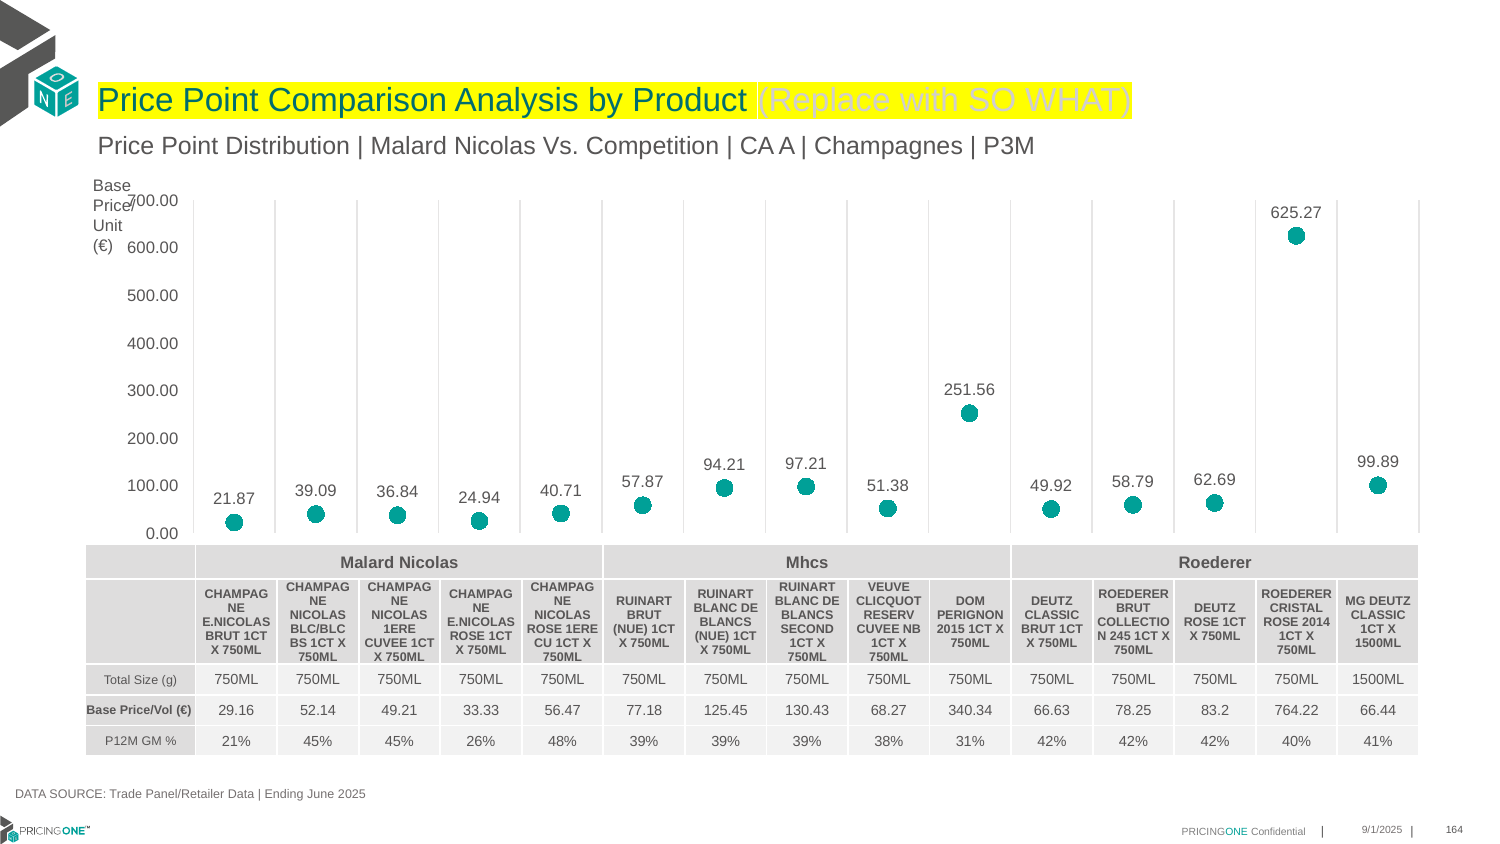

# Price Point Comparison Analysis by Product (Replace with SO WHAT)
Price Point Distribution | Malard Nicolas Vs. Competition | CA A | Champagnes | P3M
Base Price/Unit (€)

### Chart

| Category | Base Price/Unit |
|---|---|
| CHAMPAGNE E.NICOLAS BRUT 1CT X 750ML | 21.87 |
| CHAMPAGNE NICOLAS BLC/BLC BS 1CT X 750ML | 39.09 |
| CHAMPAGNE NICOLAS 1ERE CUVEE 1CT X 750ML | 36.84 |
| CHAMPAGNE E.NICOLAS ROSE 1CT X 750ML | 24.94 |
| CHAMPAGNE NICOLAS ROSE 1ERE CU 1CT X 750ML | 40.71 |
| RUINART BRUT (NUE) 1CT X 750ML | 57.87 |
| RUINART BLANC DE BLANCS (NUE) 1CT X 750ML | 94.21 |
| RUINART BLANC DE BLANCS SECOND 1CT X 750ML | 97.21 |
| VEUVE CLICQUOT RESERV CUVEE NB 1CT X 750ML | 51.38 |
| DOM PERIGNON 2015 1CT X 750ML | 251.56 |
| DEUTZ CLASSIC BRUT 1CT X 750ML | 49.92 |
| ROEDERER BRUT COLLECTION 245 1CT X 750ML | 58.79 |
| DEUTZ ROSE 1CT X 750ML | 62.69 |
| ROEDERER CRISTAL ROSE 2014 1CT X 750ML | 625.27 |
| MG DEUTZ CLASSIC 1CT X 1500ML | 99.89 |
|  | Malard Nicolas | Malard Nicolas | Malard Nicolas | Malard Nicolas | Malard Nicolas | Mhcs | Mhcs | Mhcs | Mhcs | Mhcs | Roederer | Roederer | Roederer | Roederer | Roederer |
| --- | --- | --- | --- | --- | --- | --- | --- | --- | --- | --- | --- | --- | --- | --- | --- |
|  | CHAMPAGNE E.NICOLAS BRUT 1CT X 750ML | CHAMPAGNE NICOLAS BLC/BLC BS 1CT X 750ML | CHAMPAGNE NICOLAS 1ERE CUVEE 1CT X 750ML | CHAMPAGNE E.NICOLAS ROSE 1CT X 750ML | CHAMPAGNE NICOLAS ROSE 1ERE CU 1CT X 750ML | RUINART BRUT (NUE) 1CT X 750ML | RUINART BLANC DE BLANCS (NUE) 1CT X 750ML | RUINART BLANC DE BLANCS SECOND 1CT X 750ML | VEUVE CLICQUOT RESERV CUVEE NB 1CT X 750ML | DOM PERIGNON 2015 1CT X 750ML | DEUTZ CLASSIC BRUT 1CT X 750ML | ROEDERER BRUT COLLECTION 245 1CT X 750ML | DEUTZ ROSE 1CT X 750ML | ROEDERER CRISTAL ROSE 2014 1CT X 750ML | MG DEUTZ CLASSIC 1CT X 1500ML |
| Total Size (g) | 750ML | 750ML | 750ML | 750ML | 750ML | 750ML | 750ML | 750ML | 750ML | 750ML | 750ML | 750ML | 750ML | 750ML | 1500ML |
| Base Price/Vol (€) | 29.16 | 52.14 | 49.21 | 33.33 | 56.47 | 77.18 | 125.45 | 130.43 | 68.27 | 340.34 | 66.63 | 78.25 | 83.2 | 764.22 | 66.44 |
| P12M GM % | 21% | 45% | 45% | 26% | 48% | 39% | 39% | 39% | 38% | 31% | 42% | 42% | 42% | 40% | 41% |
DATA SOURCE: Trade Panel/Retailer Data | Ending June 2025

9/1/2025
164